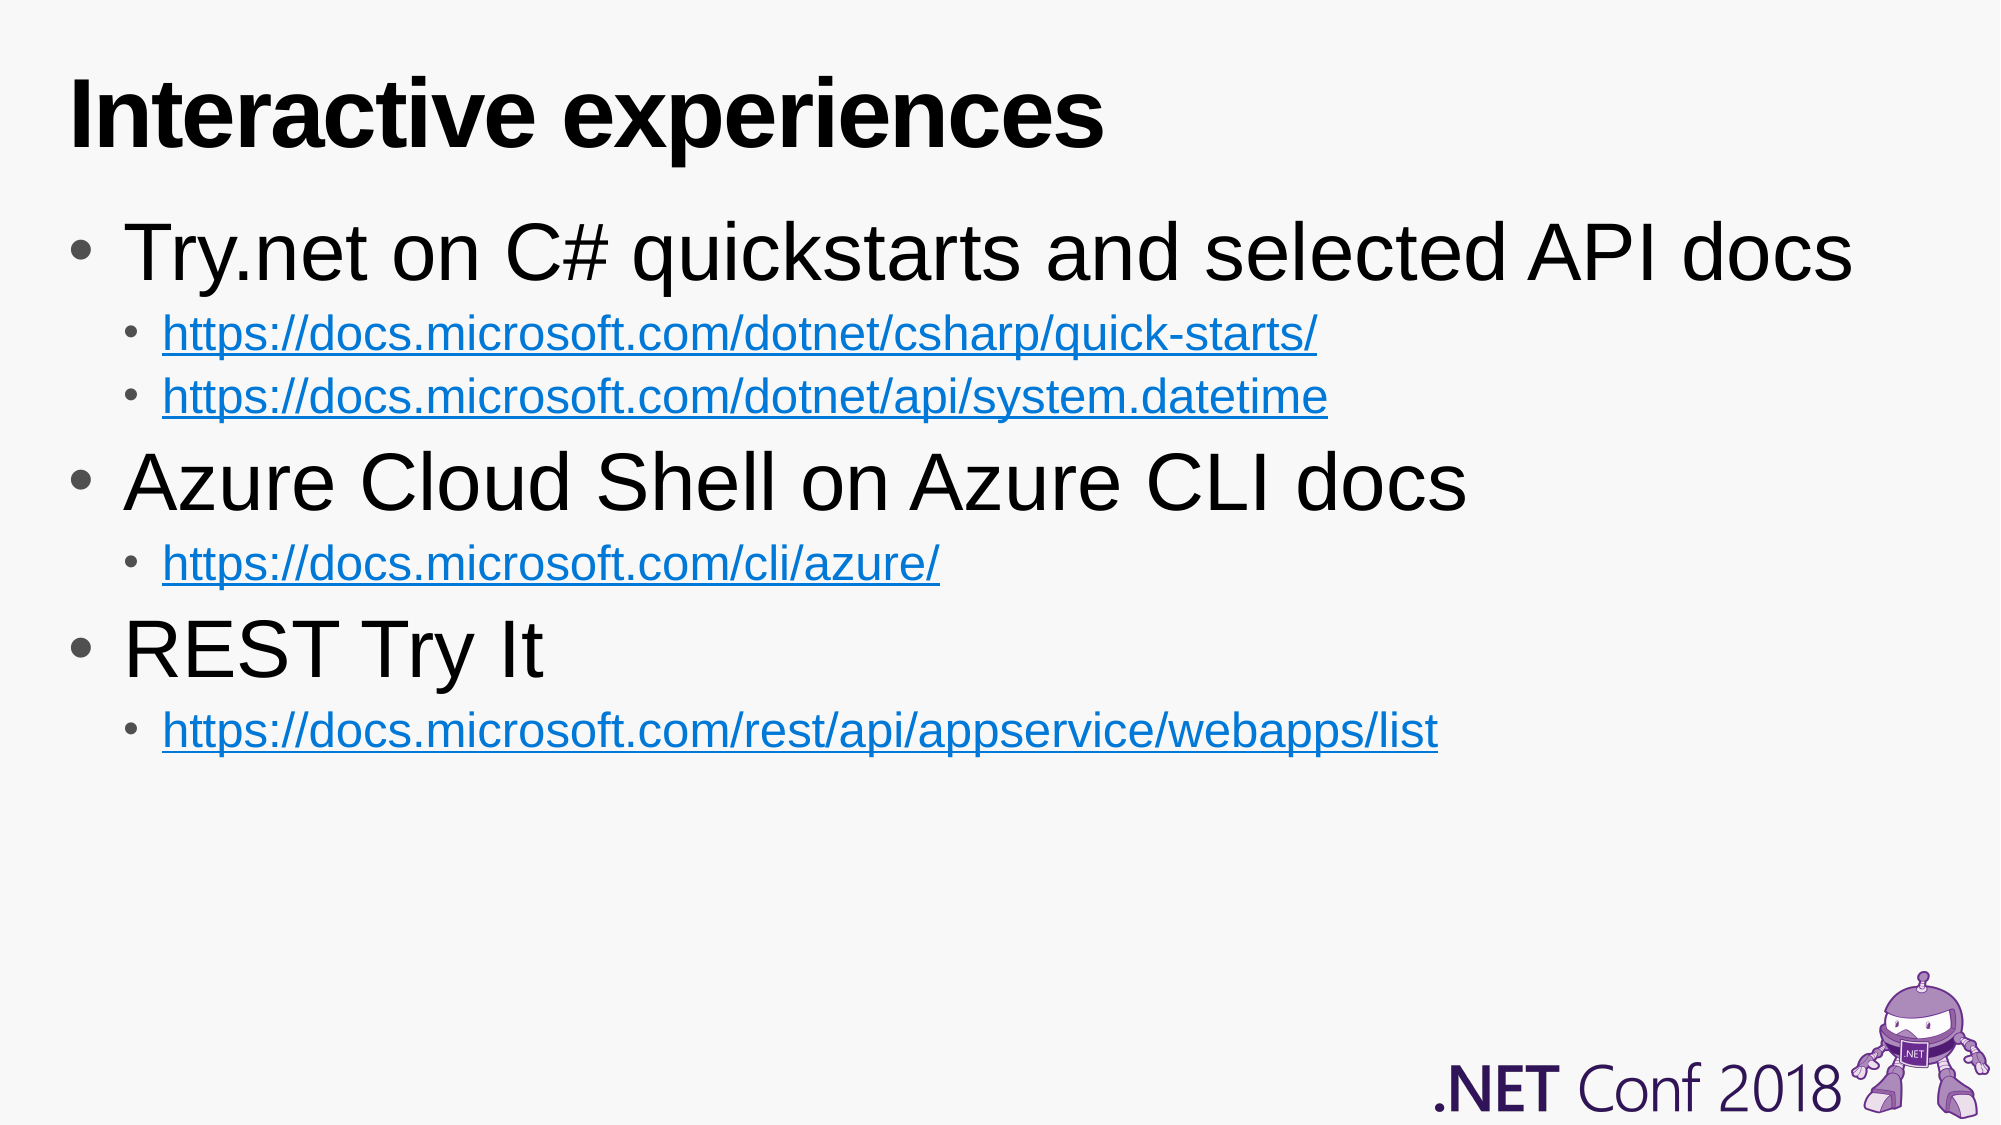

# Interactive experiences
Try.net on C# quickstarts and selected API docs
https://docs.microsoft.com/dotnet/csharp/quick-starts/
https://docs.microsoft.com/dotnet/api/system.datetime
Azure Cloud Shell on Azure CLI docs
https://docs.microsoft.com/cli/azure/
REST Try It
https://docs.microsoft.com/rest/api/appservice/webapps/list